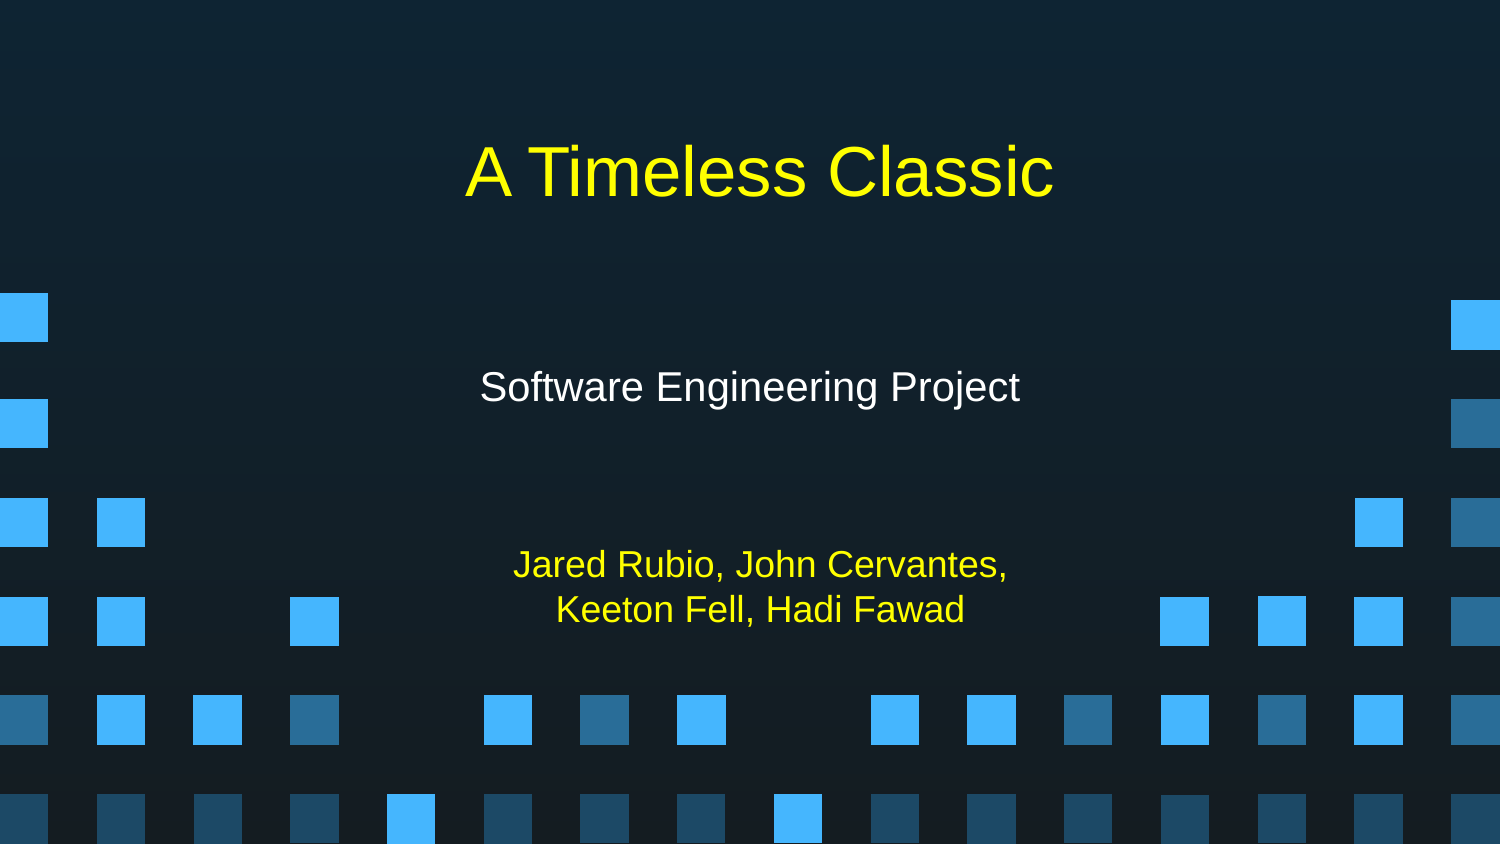

A Timeless Classic
# Software Engineering Project
Jared Rubio, John Cervantes, Keeton Fell, Hadi Fawad